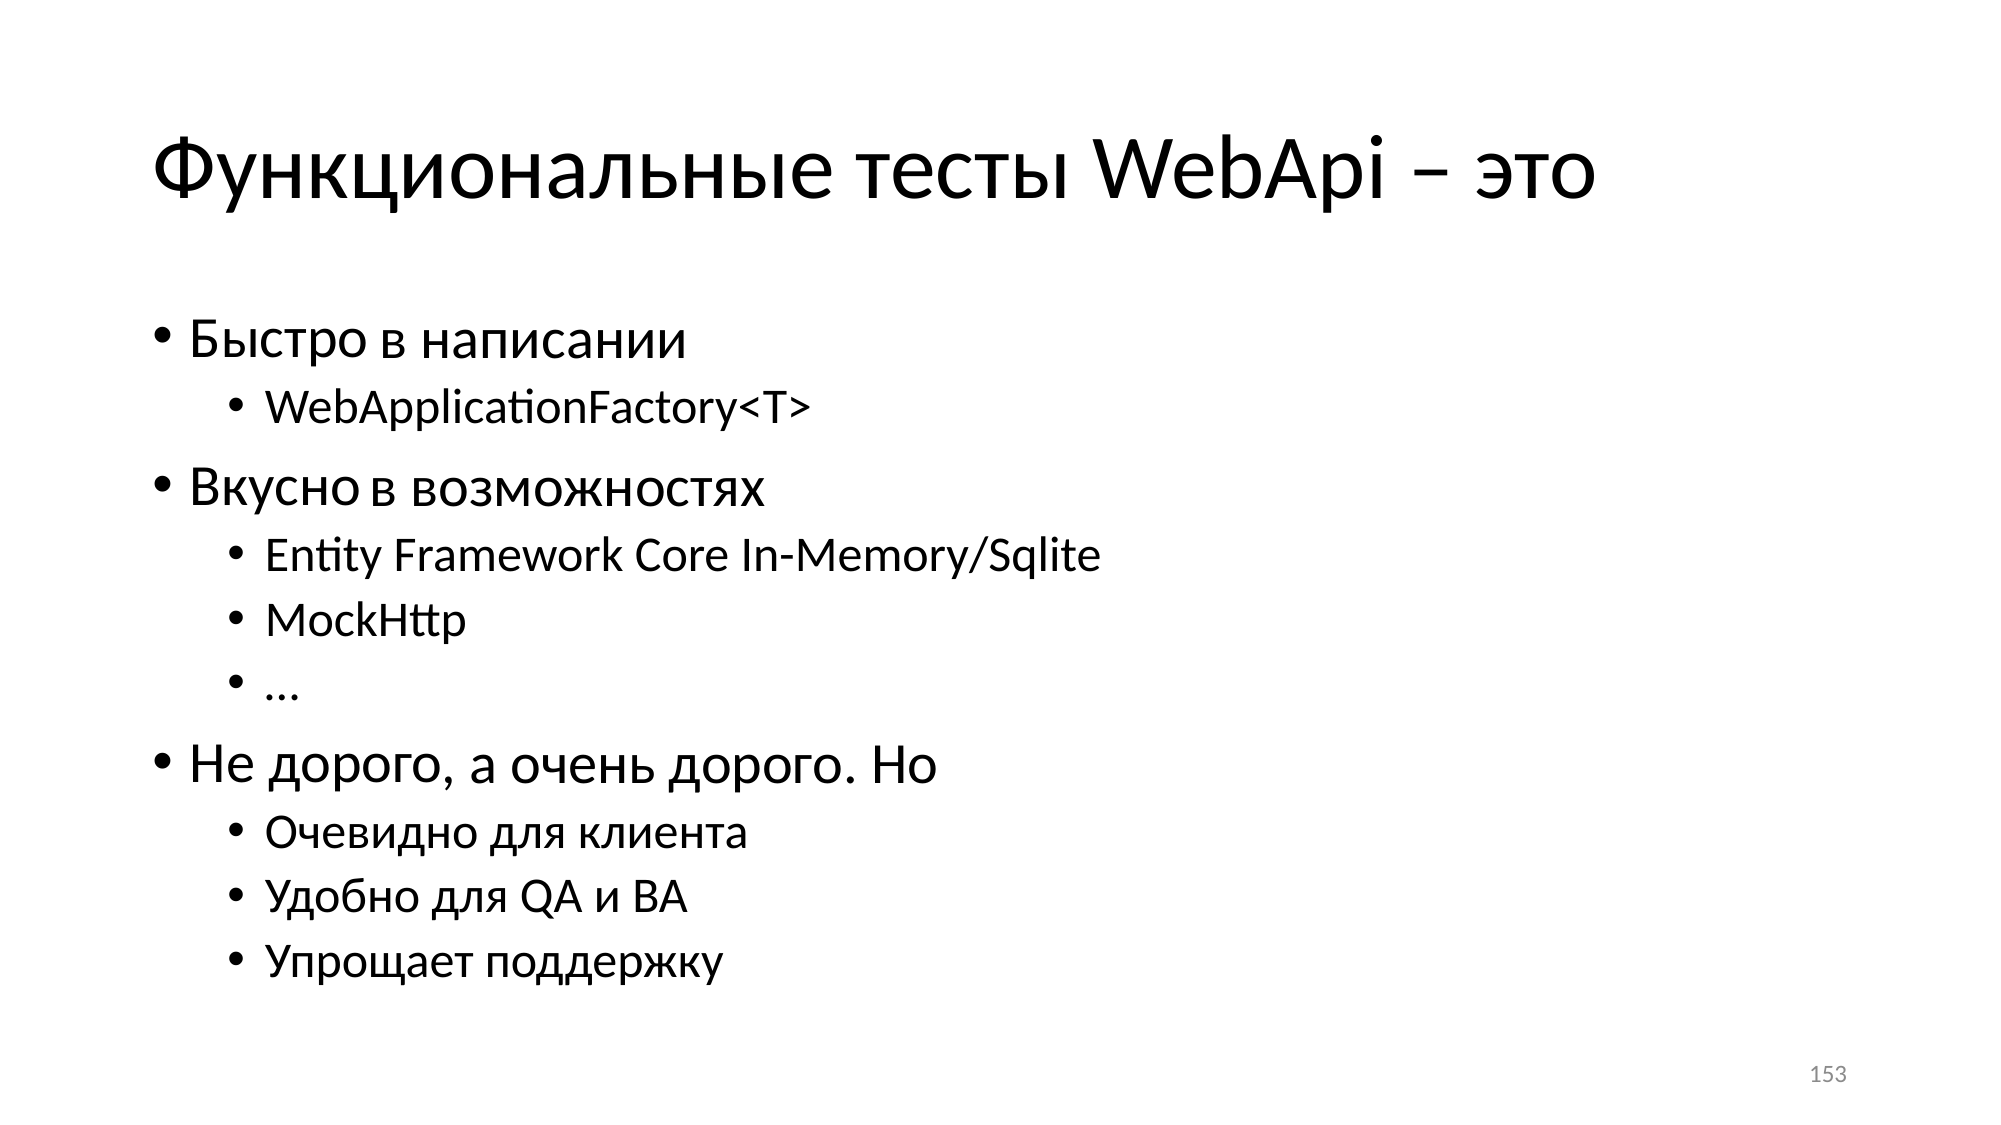

# Функциональные тесты WebApi – это
в написании
Быстро
WebApplicationFactory<T>
Вкусно
Entity Framework Core In-Memory/Sqlite
MockHttp
…
Не дорого
Очевидно для клиента
Удобно для QA и BA
Упрощает поддержку

в возможностях
, а очень дорого. Но
153